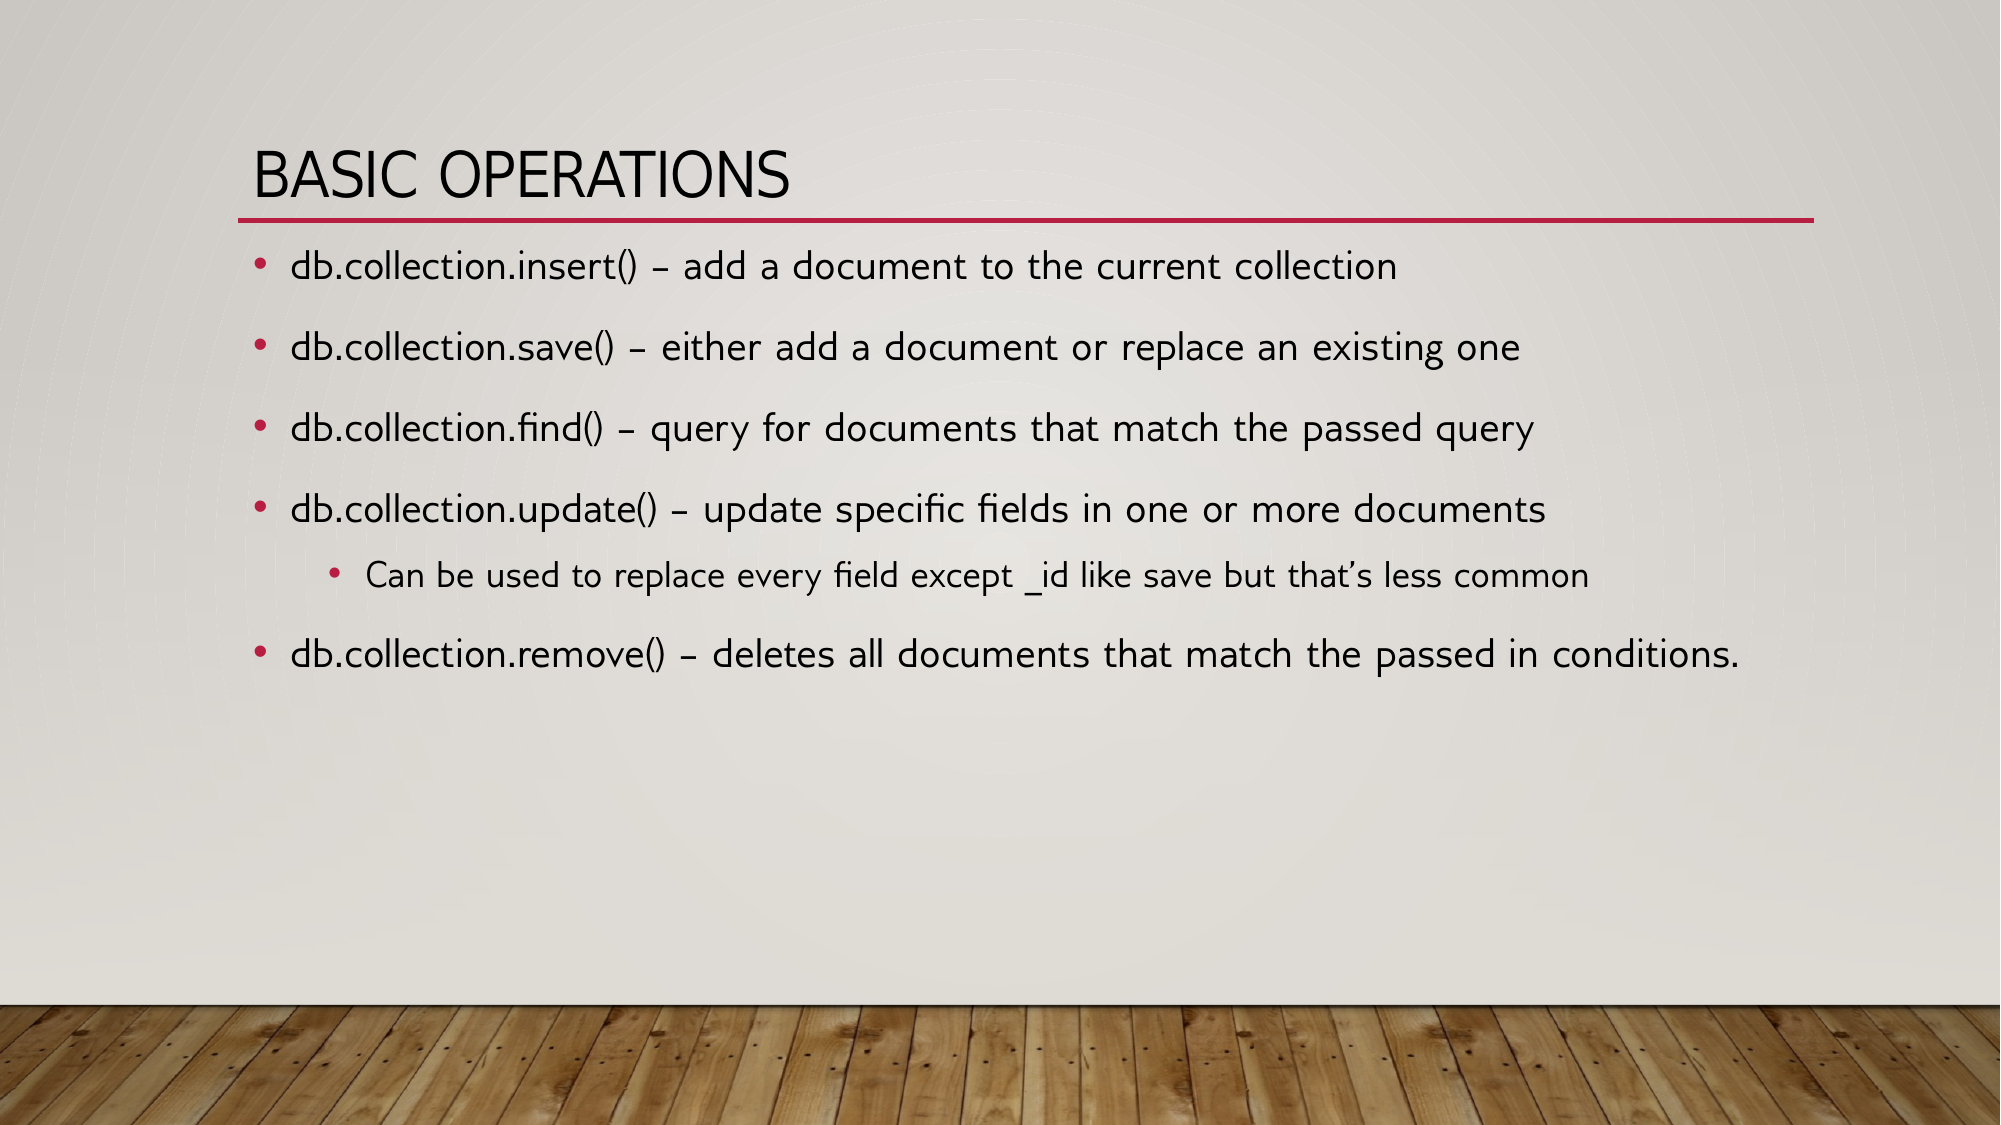

# Basic Operations
db.collection.insert() – add a document to the current collection
db.collection.save() – either add a document or replace an existing one
db.collection.find() – query for documents that match the passed query
db.collection.update() – update specific fields in one or more documents
Can be used to replace every field except _id like save but that’s less common
db.collection.remove() – deletes all documents that match the passed in conditions.